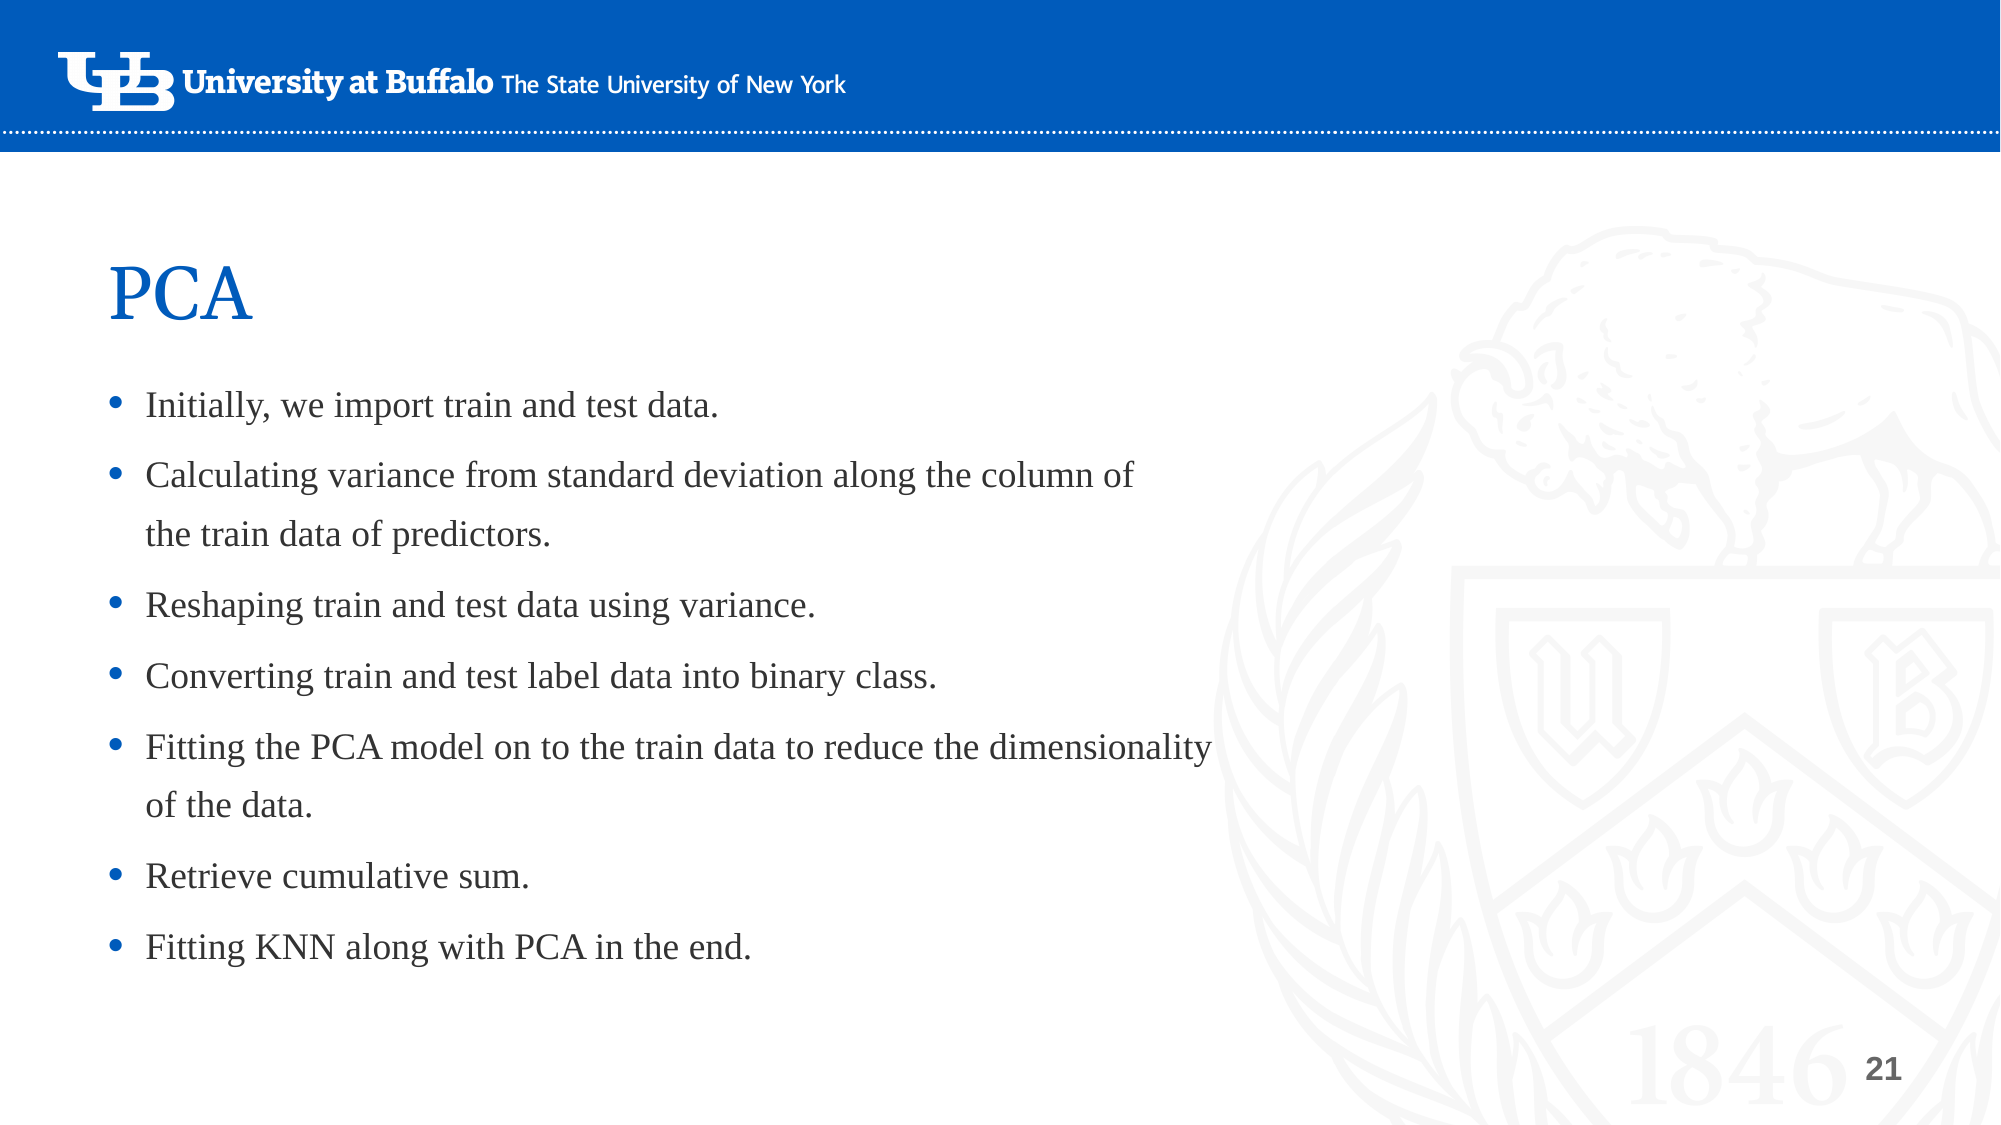

# PCA
Initially, we import train and test data.
Calculating variance from standard deviation along the column of the train data of predictors.
Reshaping train and test data using variance.
Converting train and test label data into binary class.
Fitting the PCA model on to the train data to reduce the dimensionality of the data.
Retrieve cumulative sum.
Fitting KNN along with PCA in the end.

21